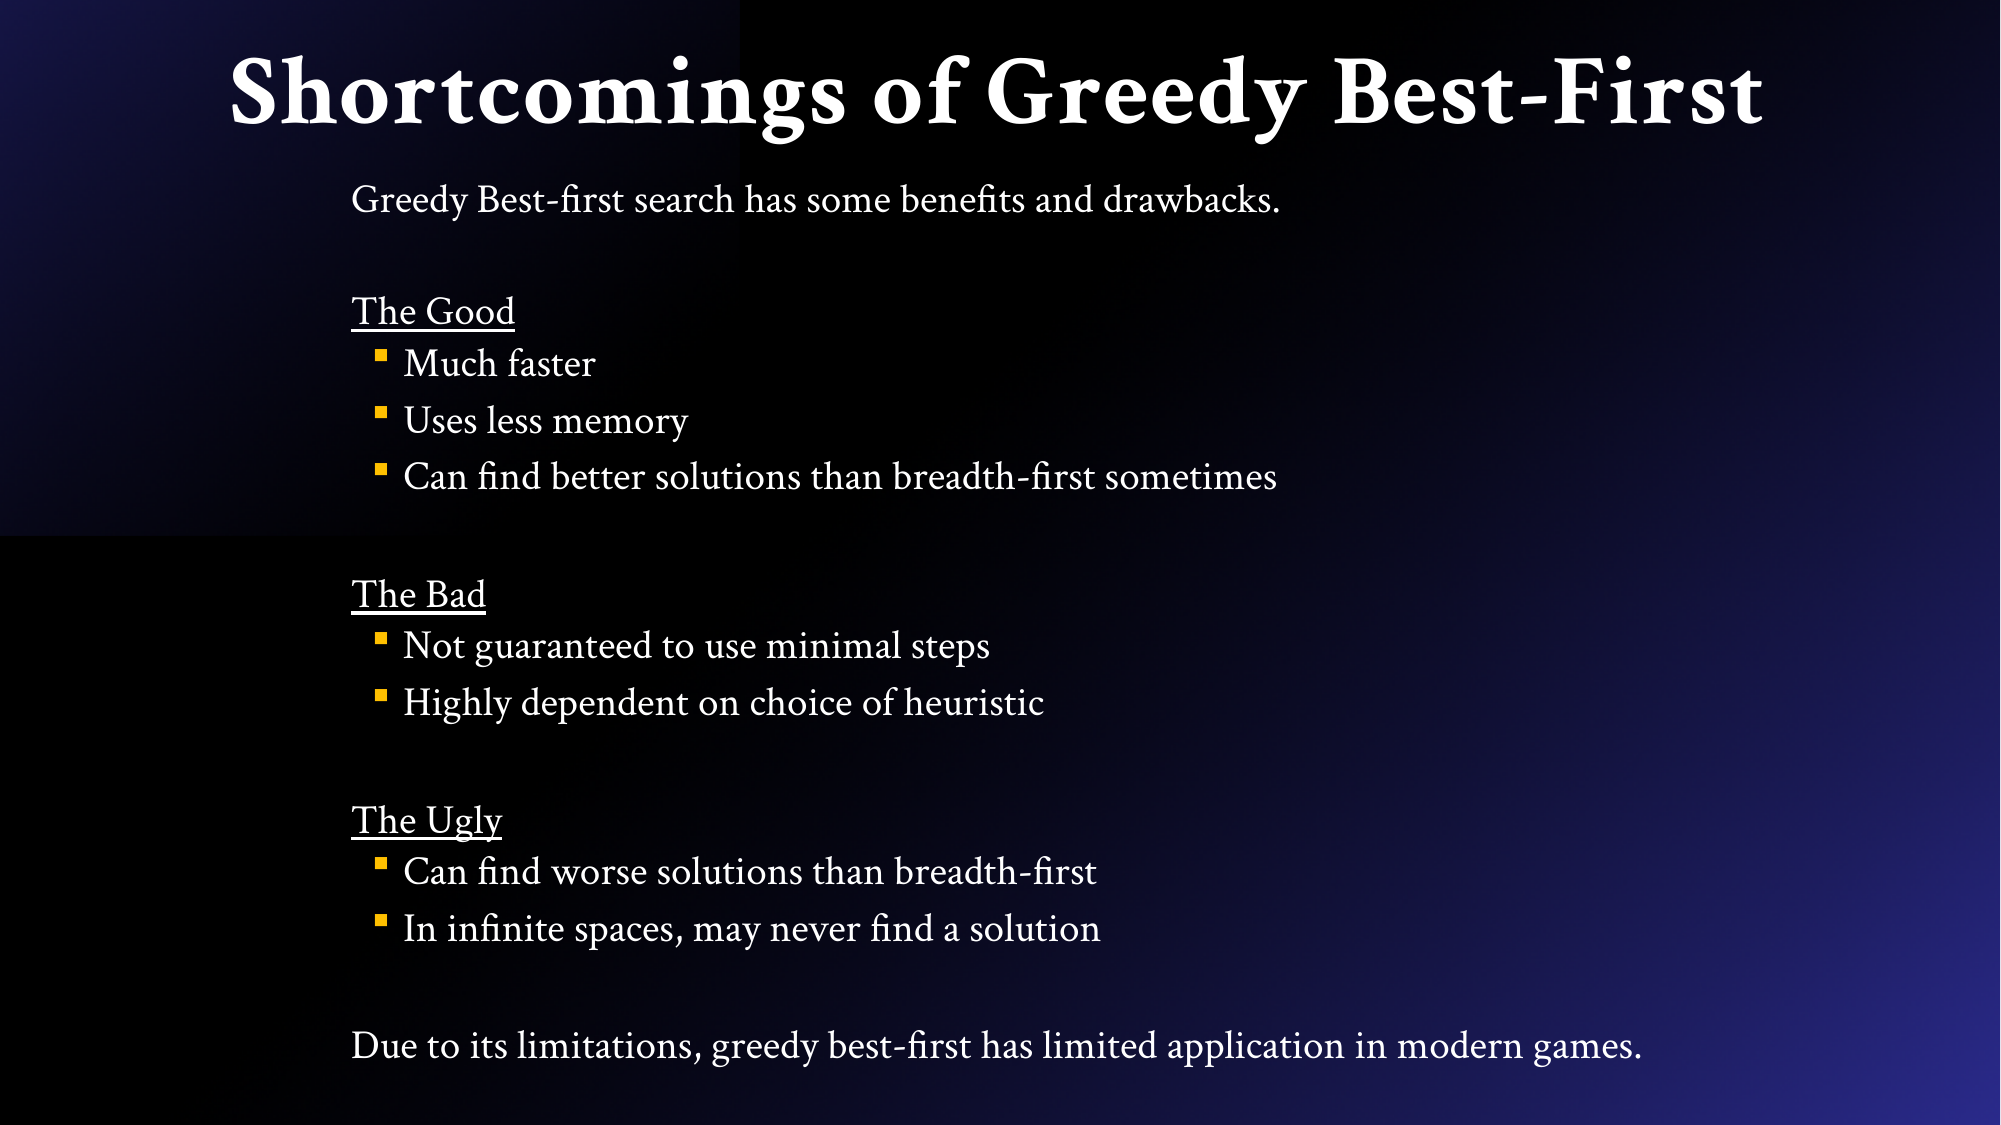

# Shortcomings of Greedy Best-First
Greedy Best-first search has some benefits and drawbacks.

The Good
 Much faster
 Uses less memory
 Can find better solutions than breadth-first sometimes

The Bad
 Not guaranteed to use minimal steps
 Highly dependent on choice of heuristic

The Ugly
 Can find worse solutions than breadth-first
 In infinite spaces, may never find a solution

Due to its limitations, greedy best-first has limited application in modern games.